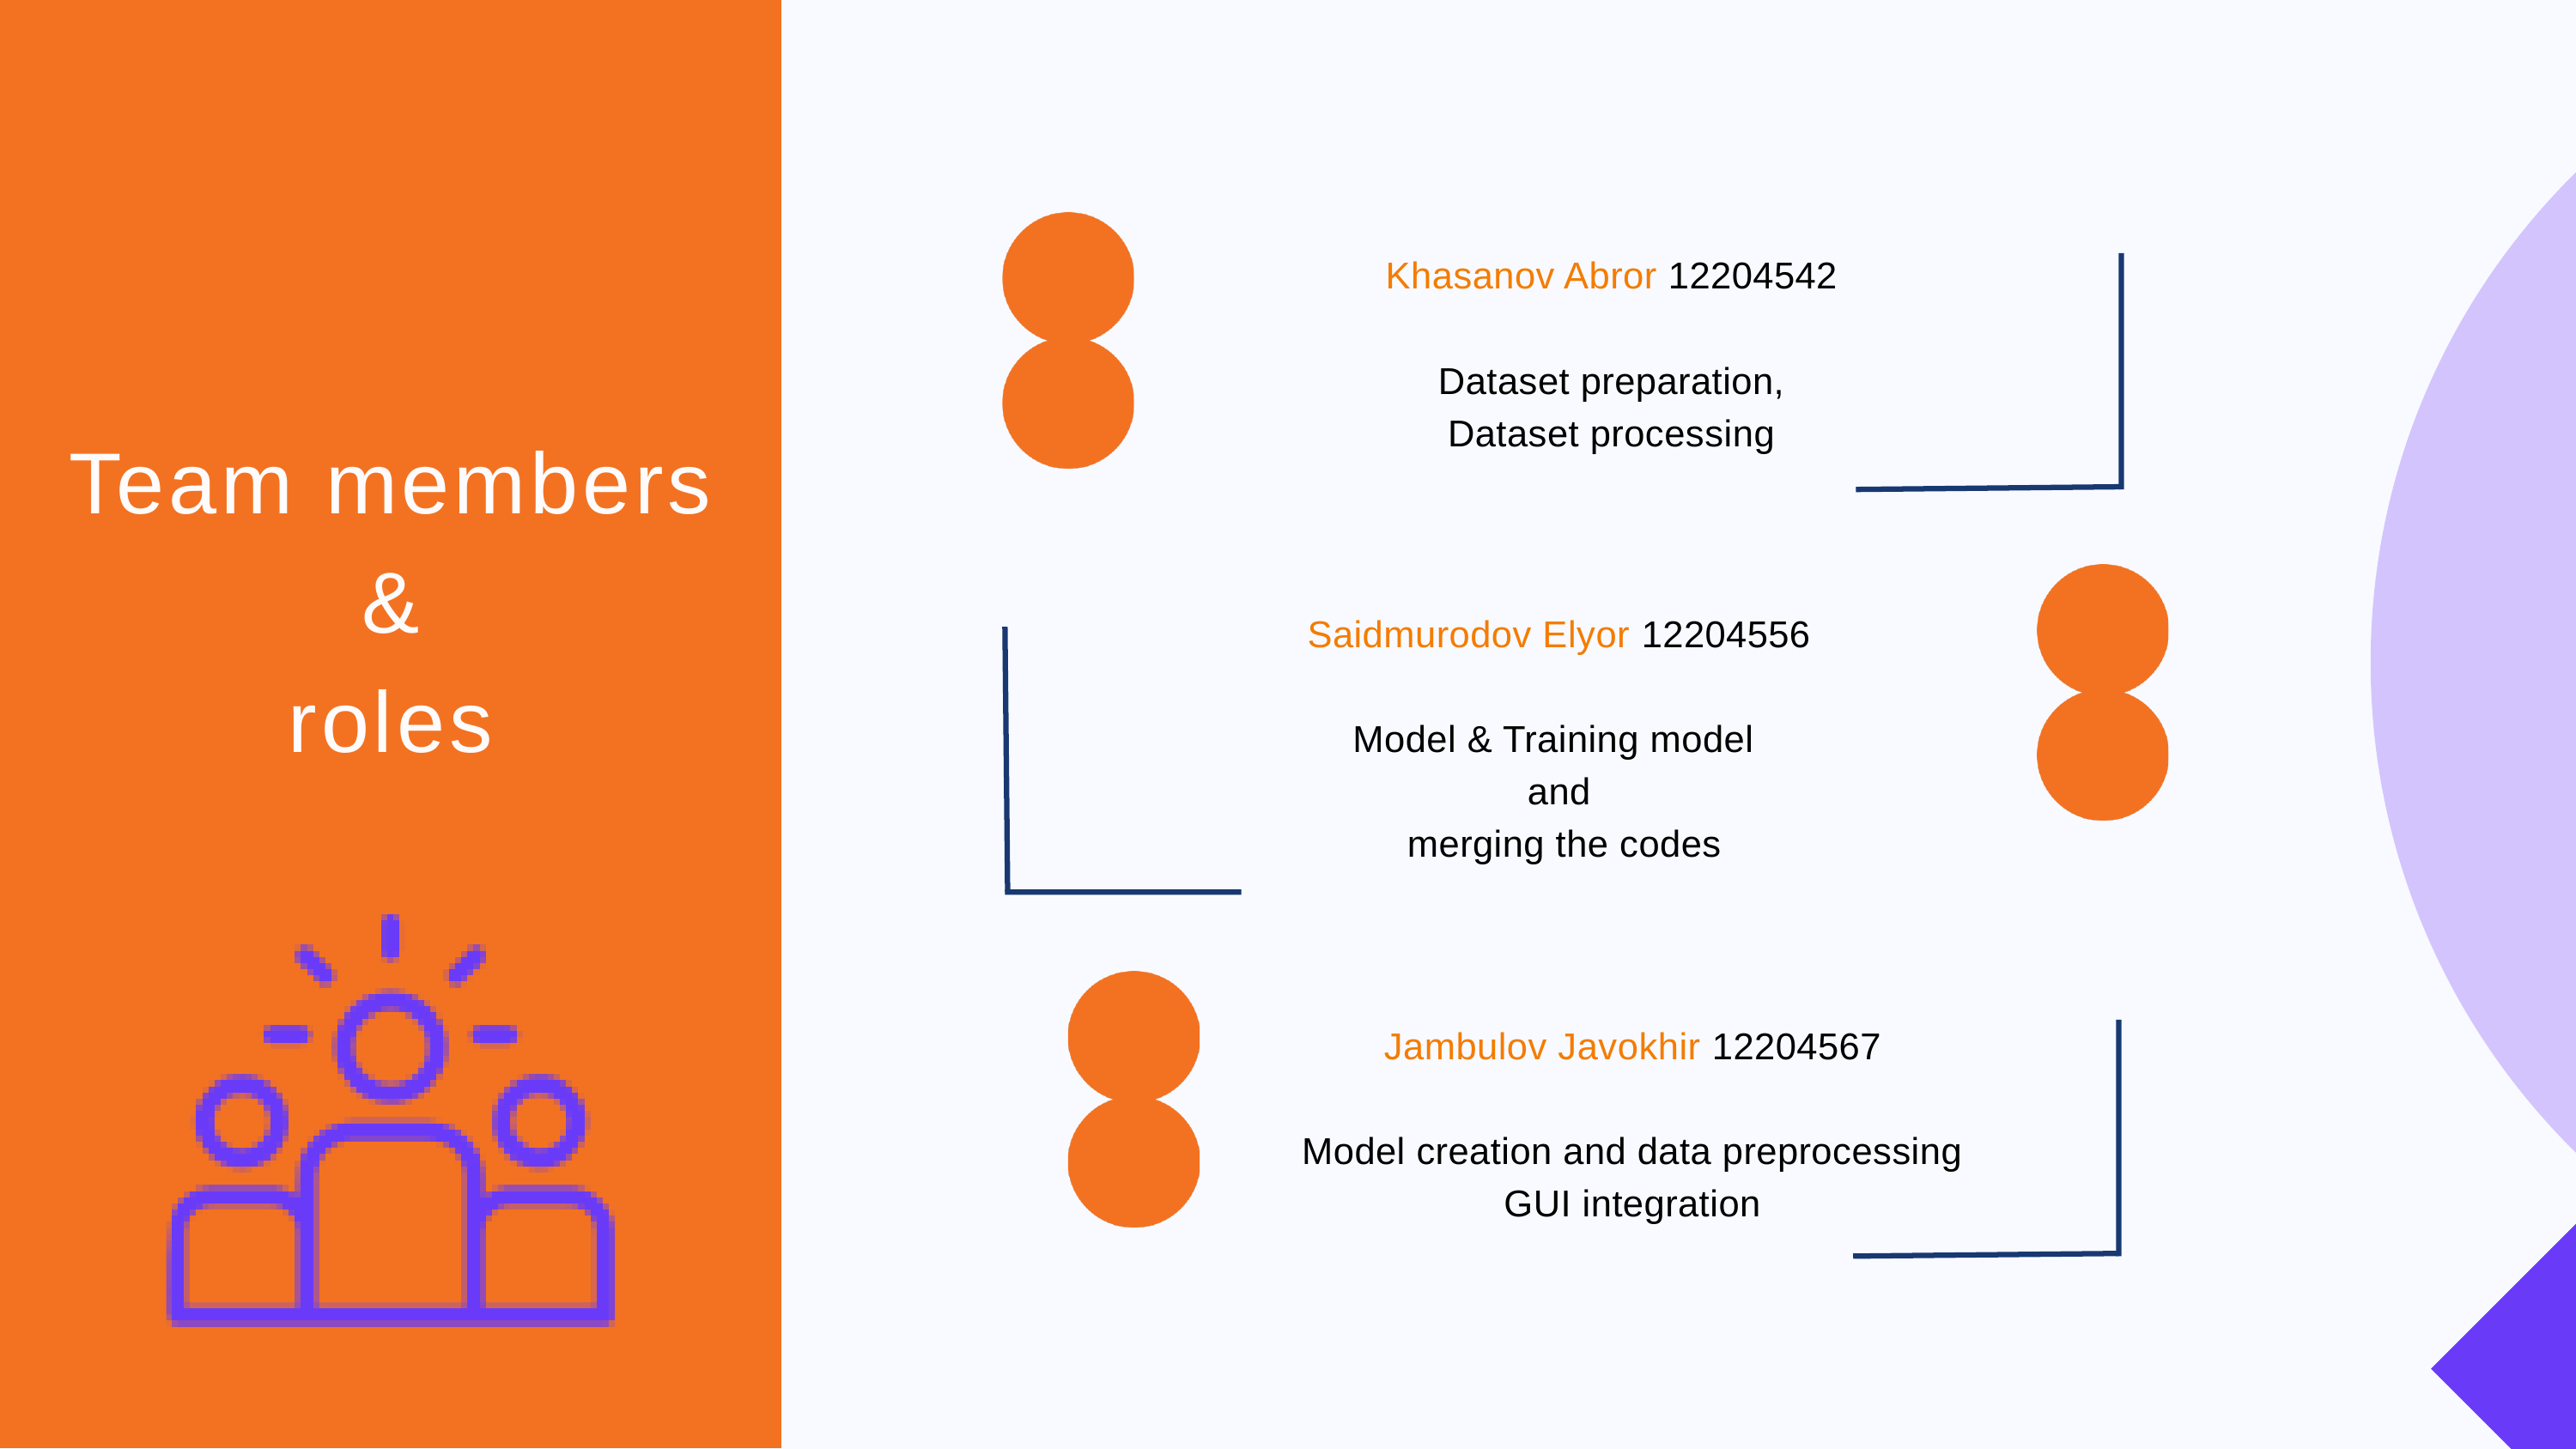

Khasanov Abror 12204542

Dataset preparation,
Dataset processing

Team members
&
roles

Saidmurodov Elyor 12204556

Model & Training model
and
 merging the codes

Jambulov Javokhir 12204567

Model creation and data preprocessing
GUI integration